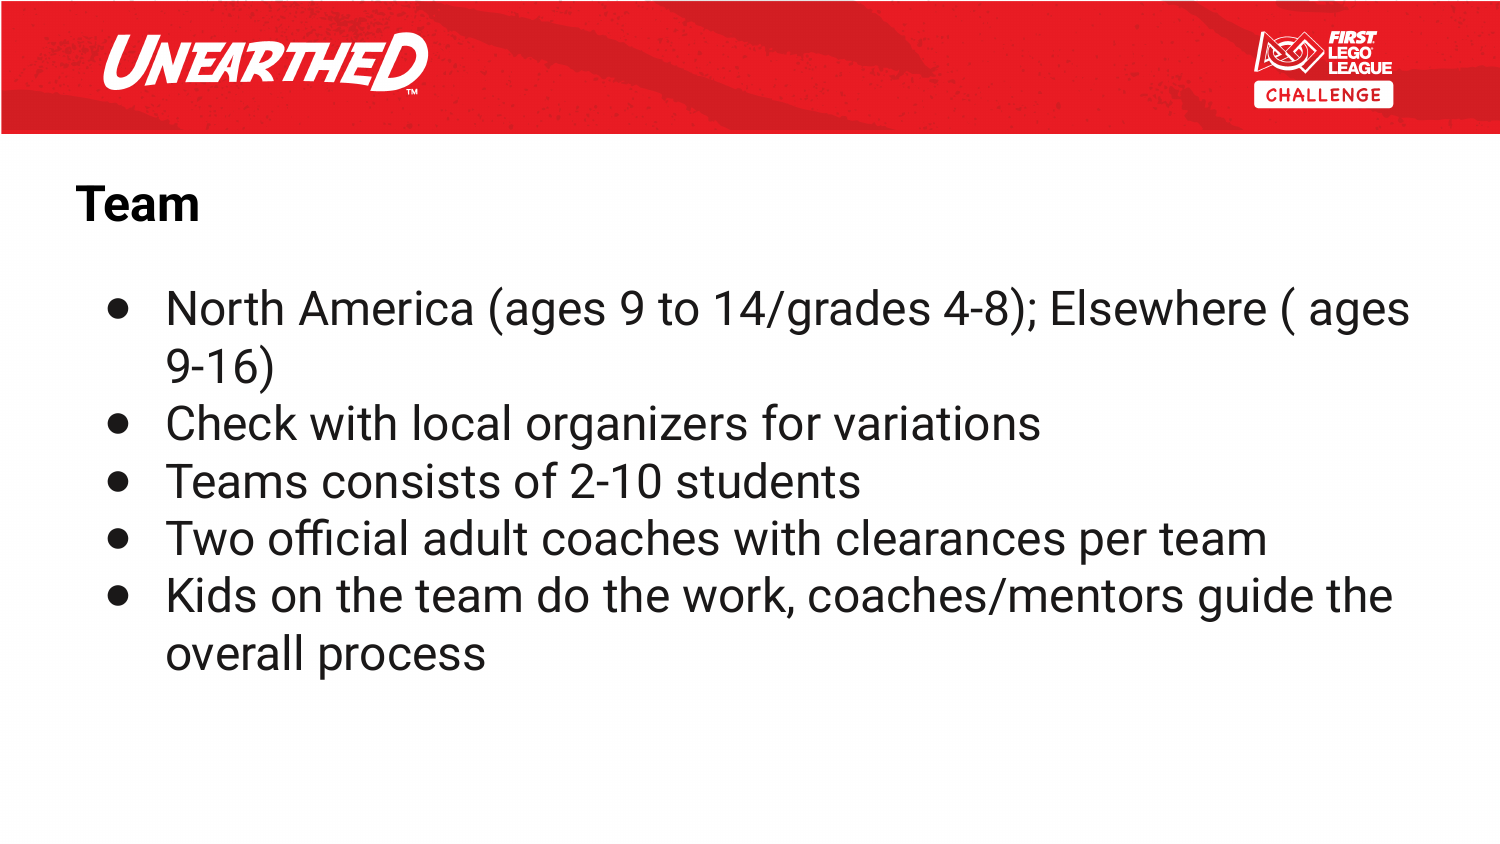

# Team
North America (ages 9 to 14/grades 4-8); Elsewhere ( ages 9-16)
Check with local organizers for variations
Teams consists of 2-10 students
Two official adult coaches with clearances per team
Kids on the team do the work, coaches/mentors guide the overall process